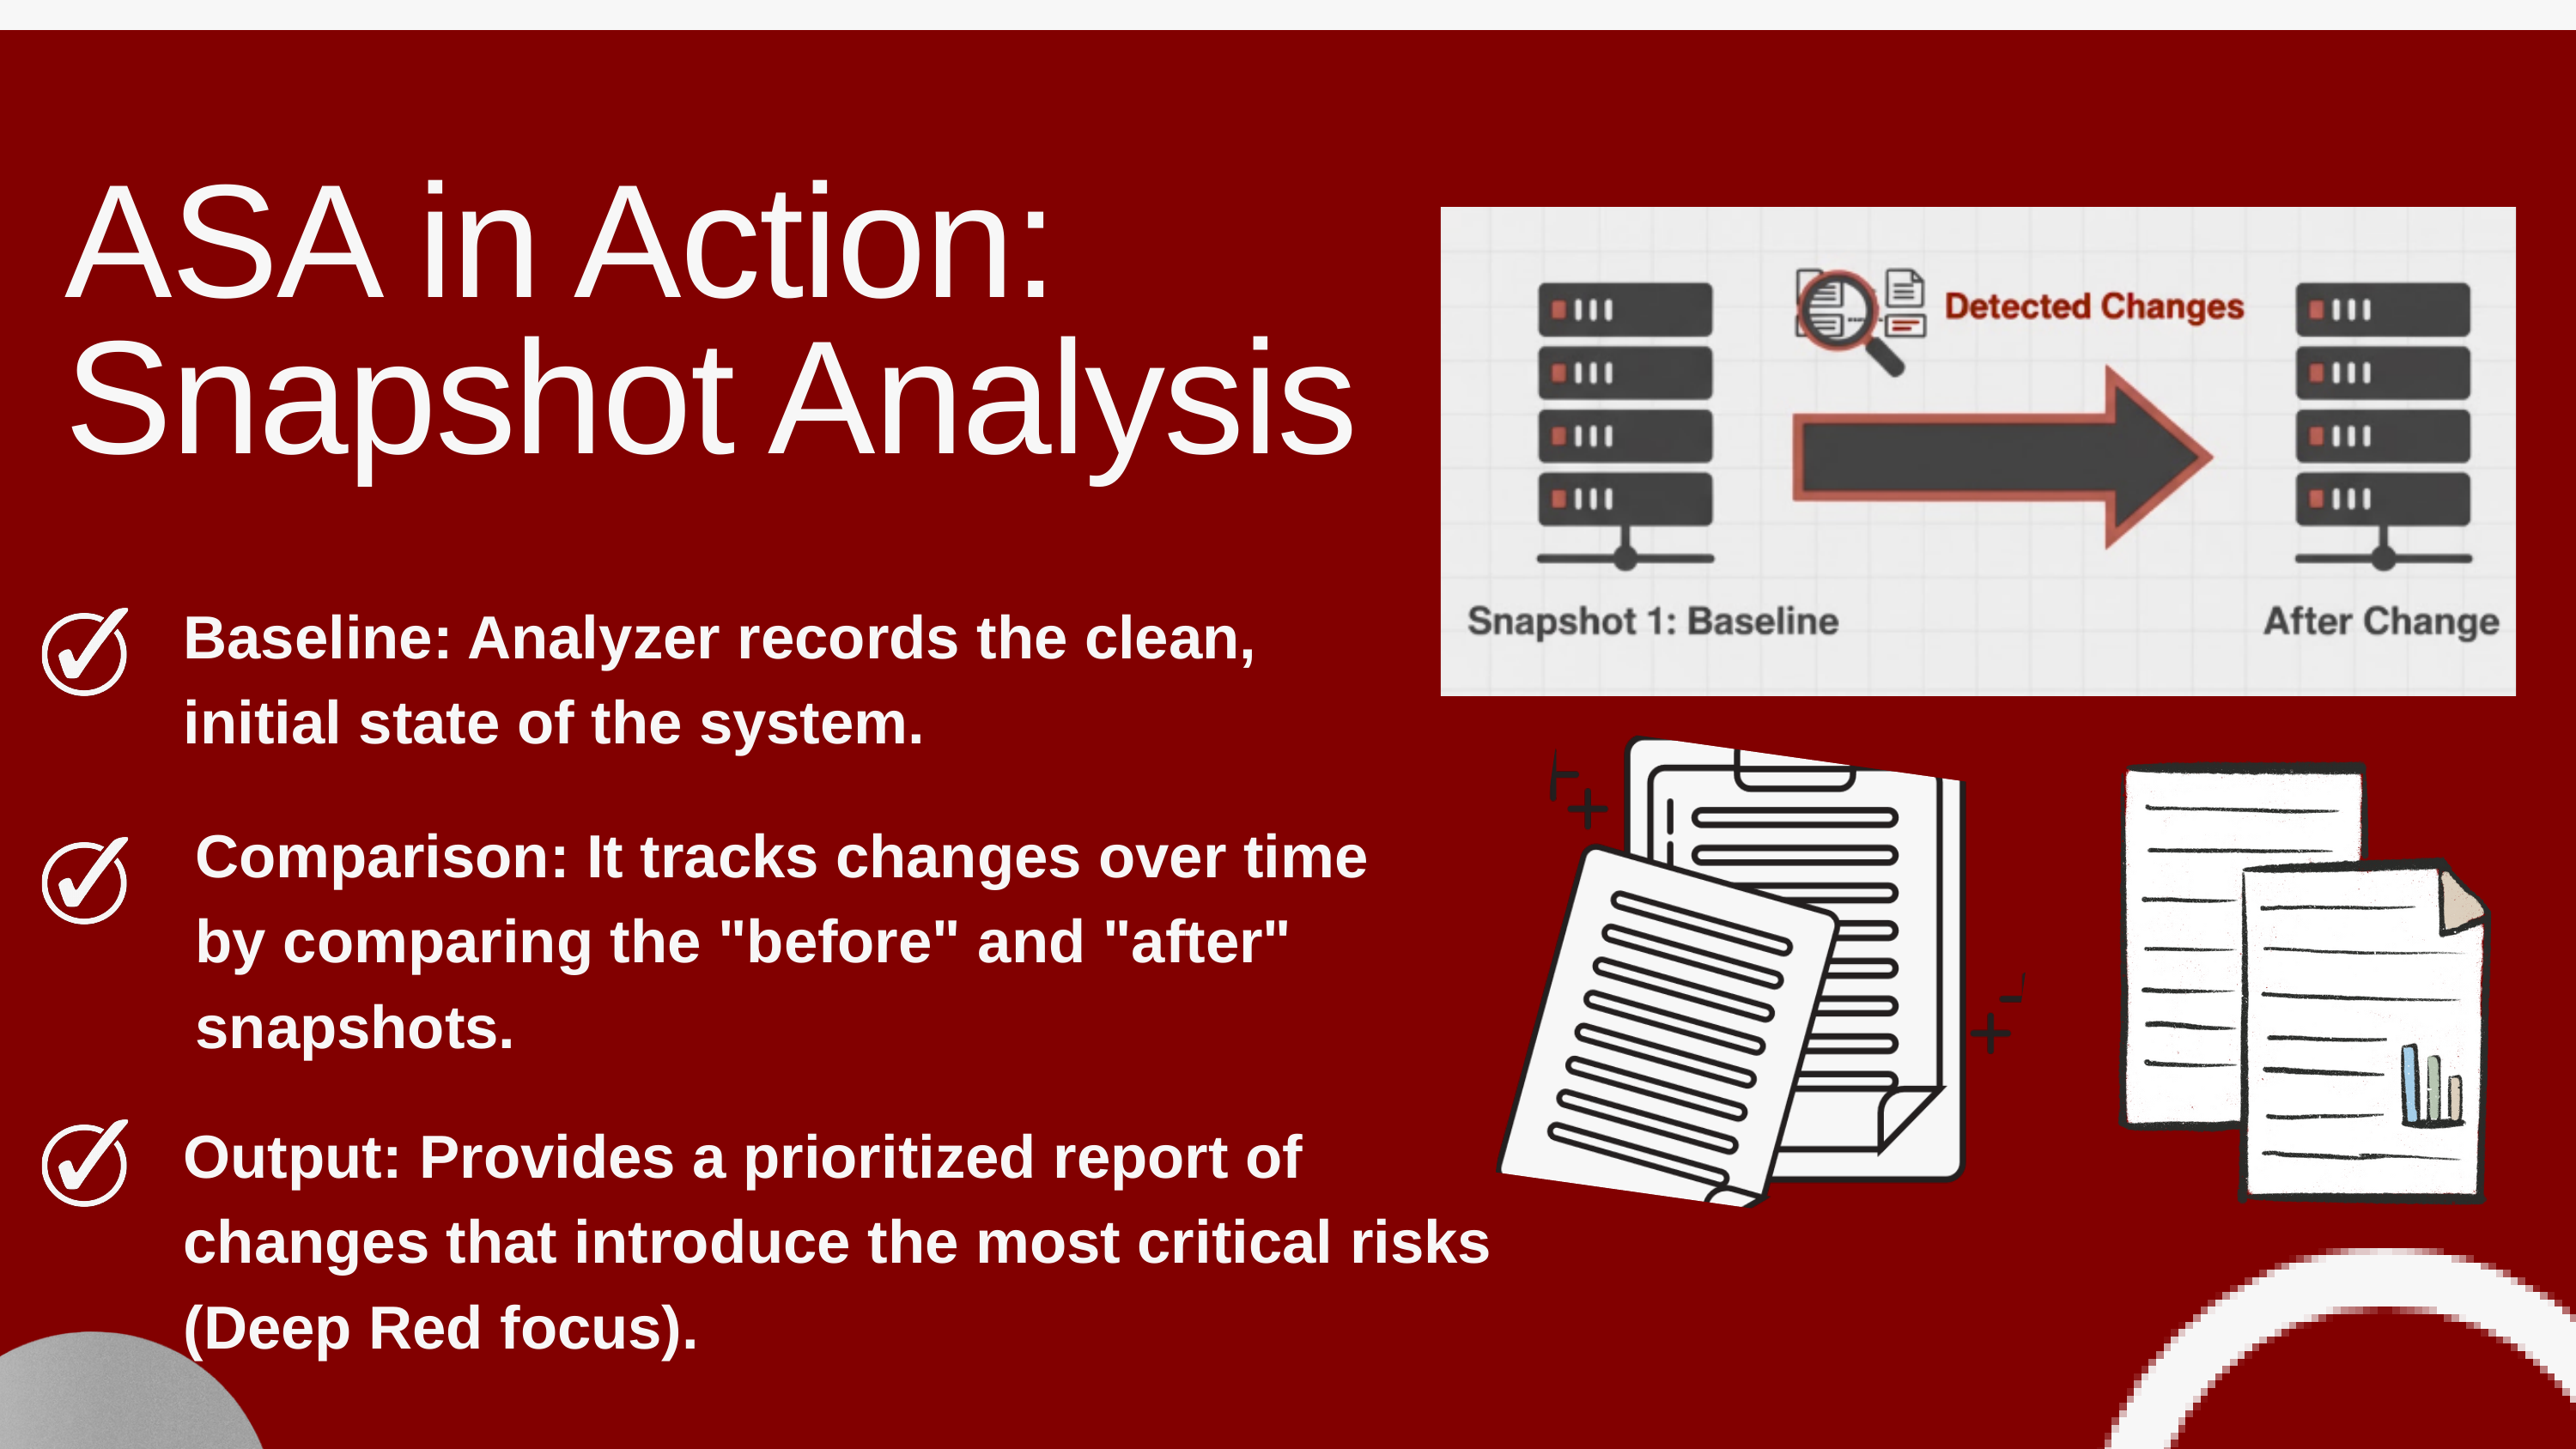

ASA in Action: Snapshot Analysis

Baseline: Analyzer records the clean, initial state of the system.

Comparison: It tracks changes over time by comparing the "before" and "after" snapshots.

Output: Provides a prioritized report of changes that introduce the most critical risks (Deep Red focus).